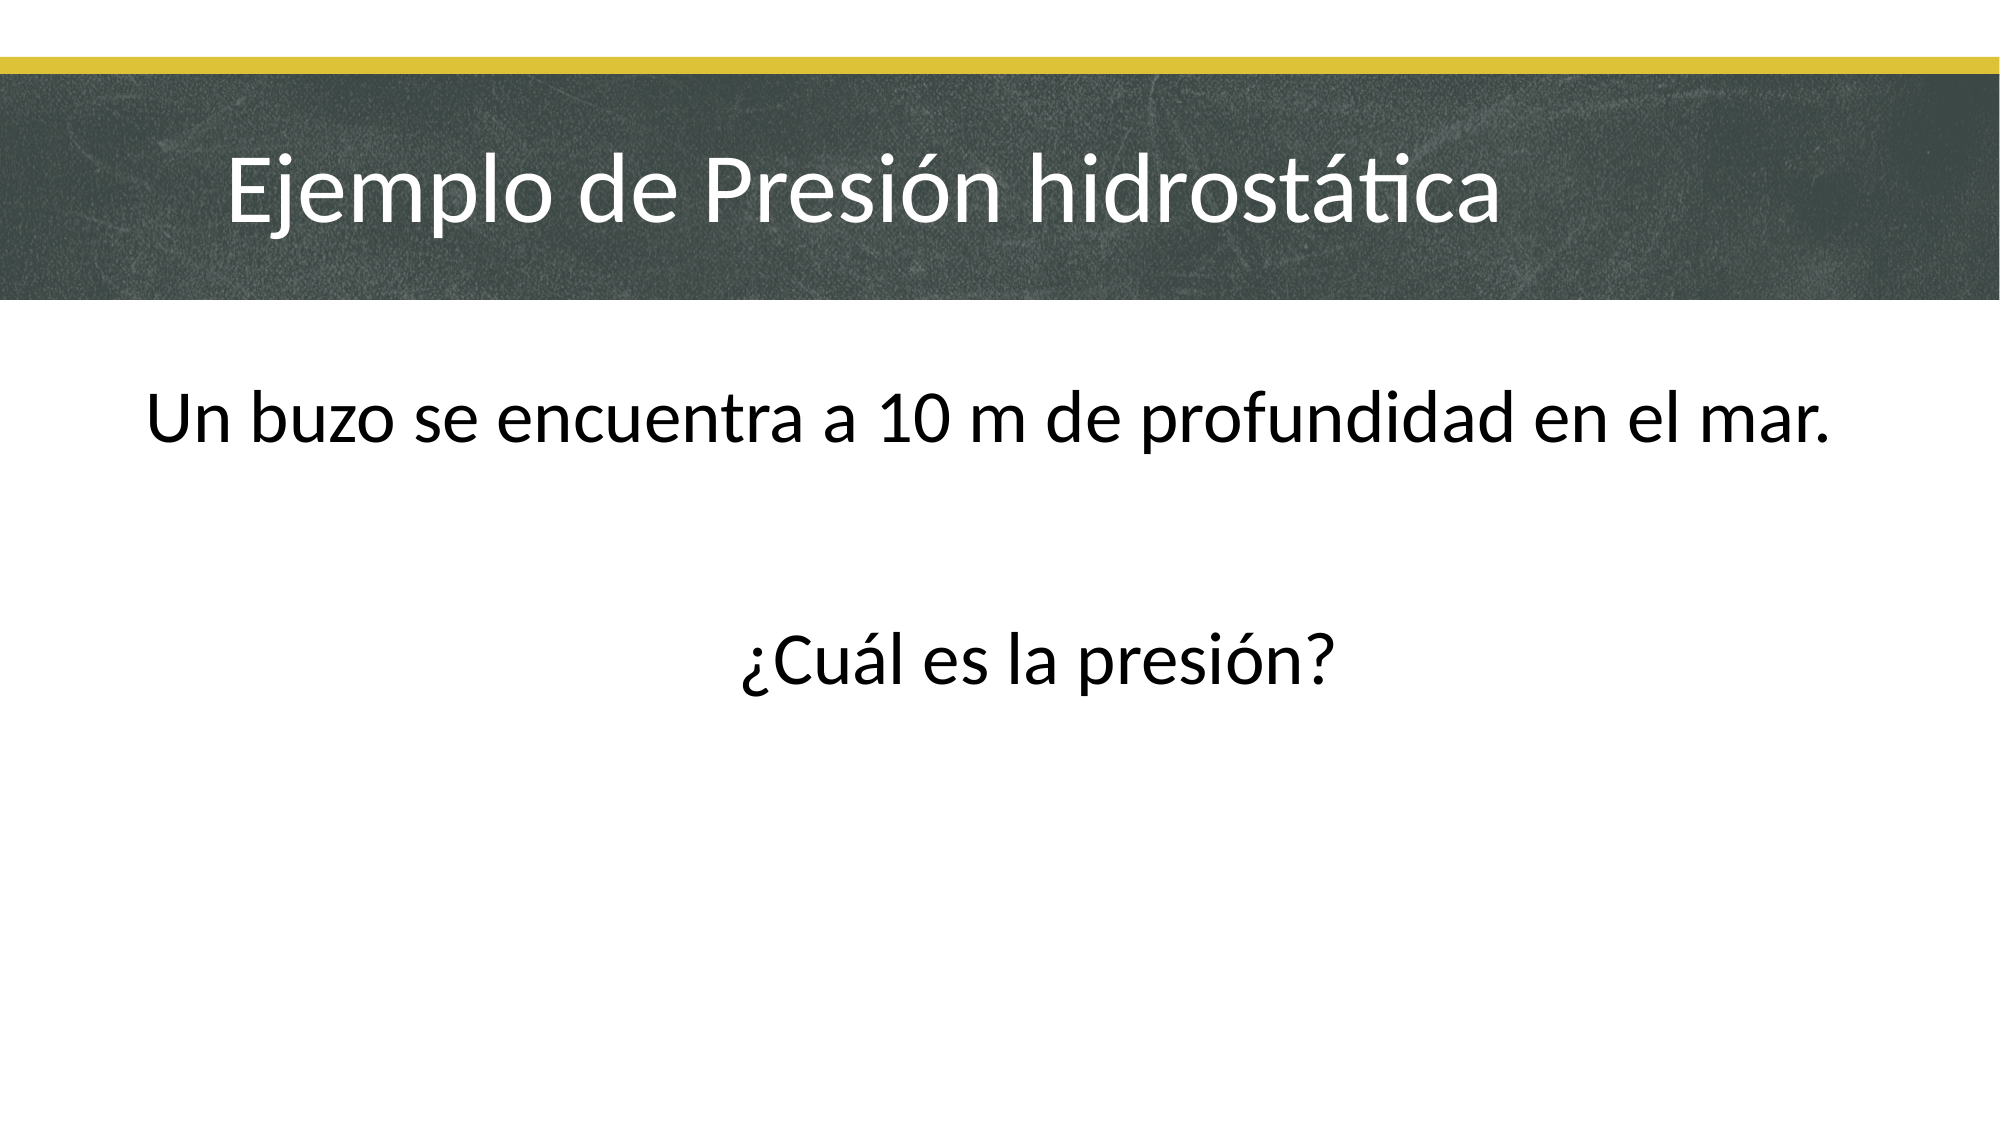

# Ejemplo de Presión hidrostática
Un buzo se encuentra a 10 m de profundidad en el mar.

¿Cuál es la presión?